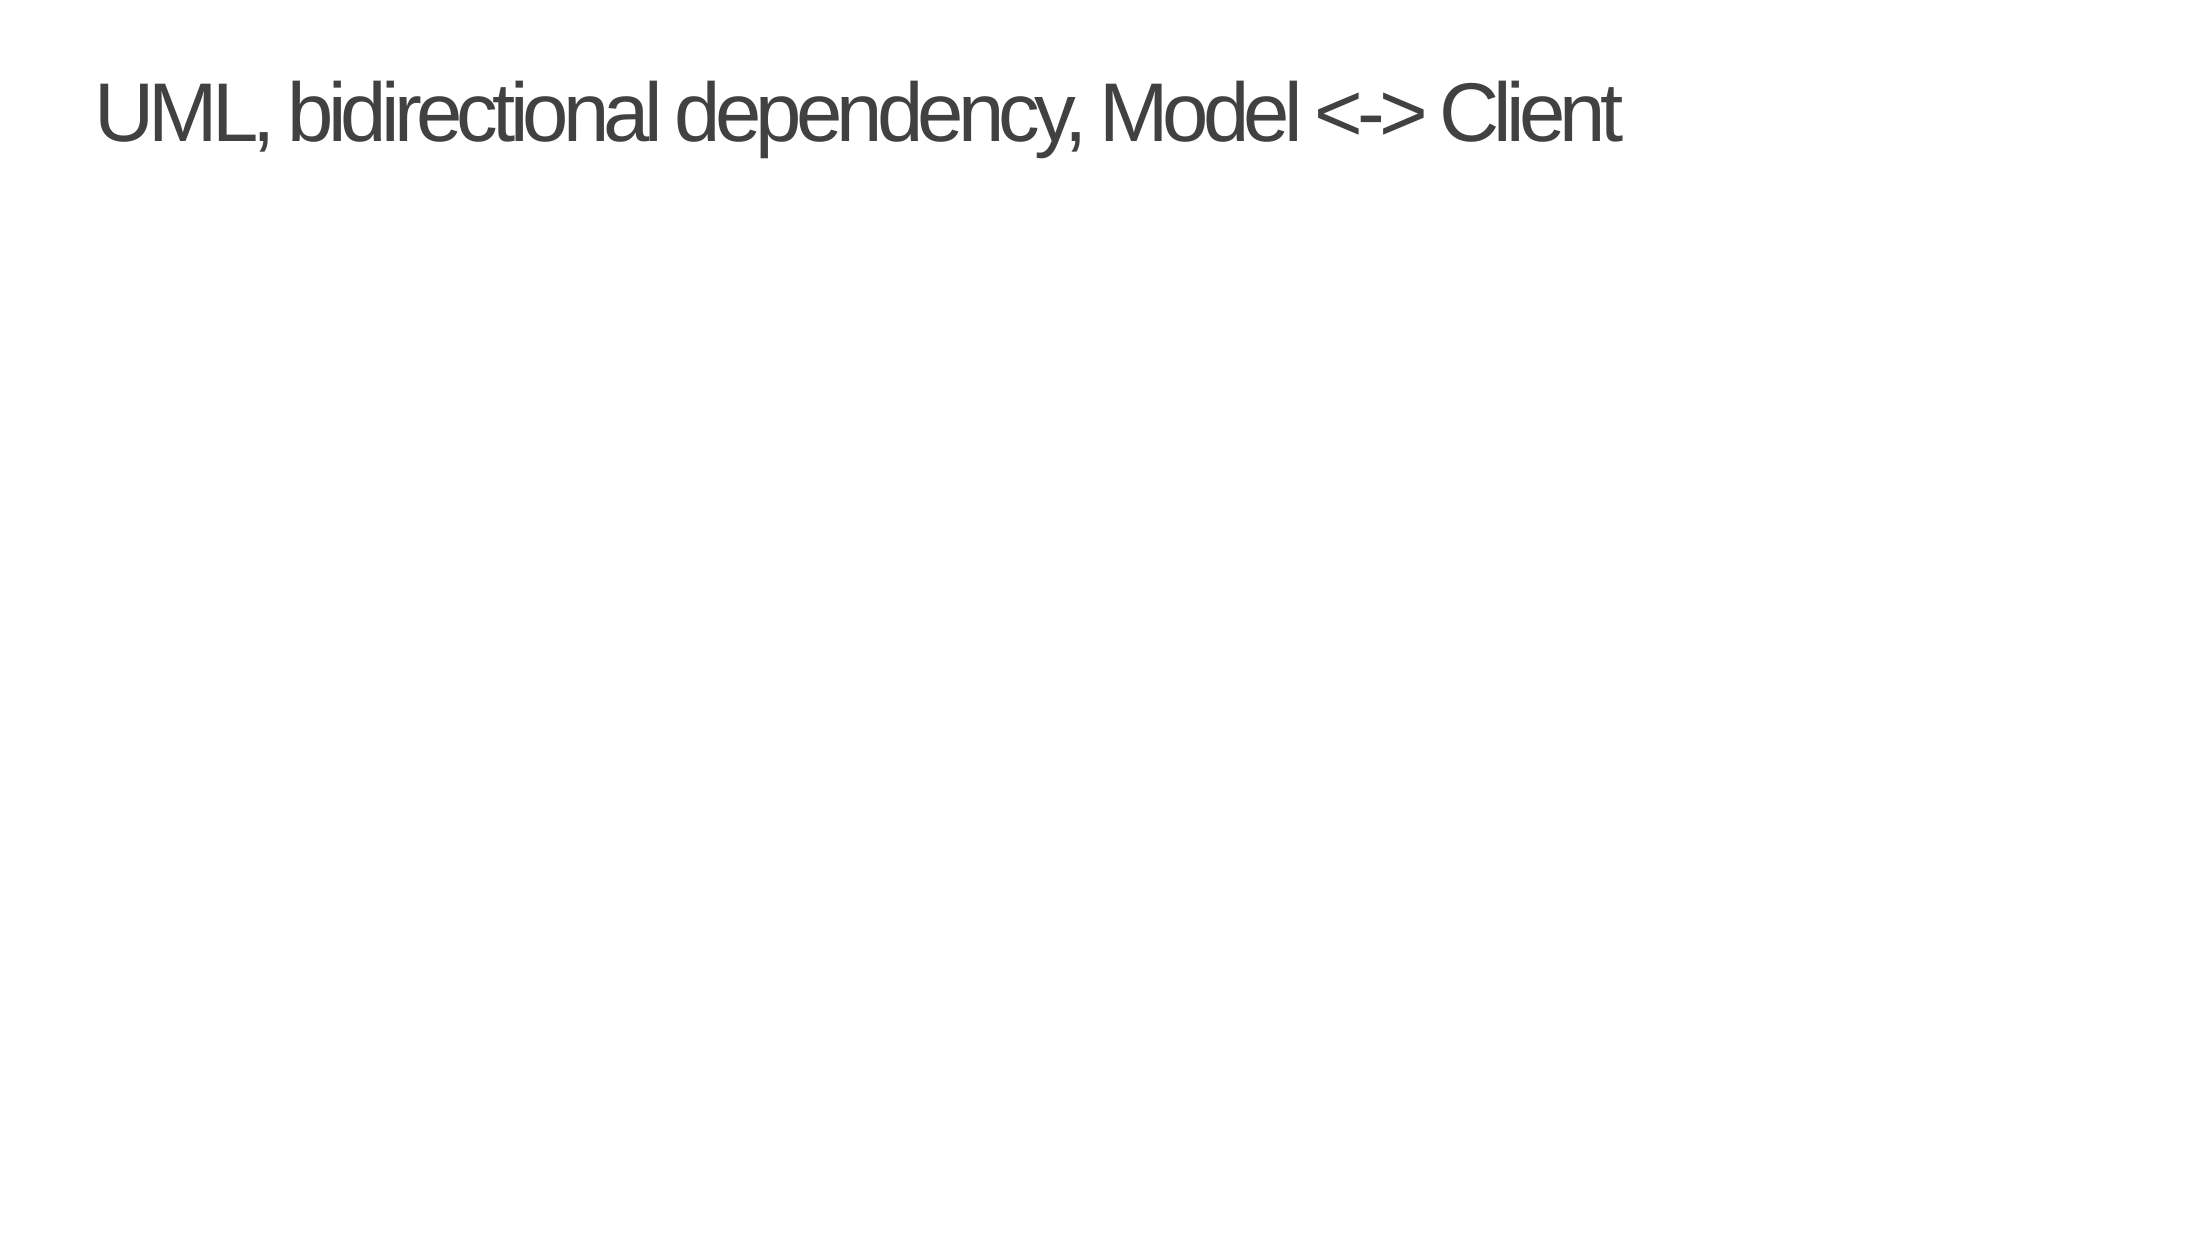

# UML, bidirectional dependency, Model <-> Client